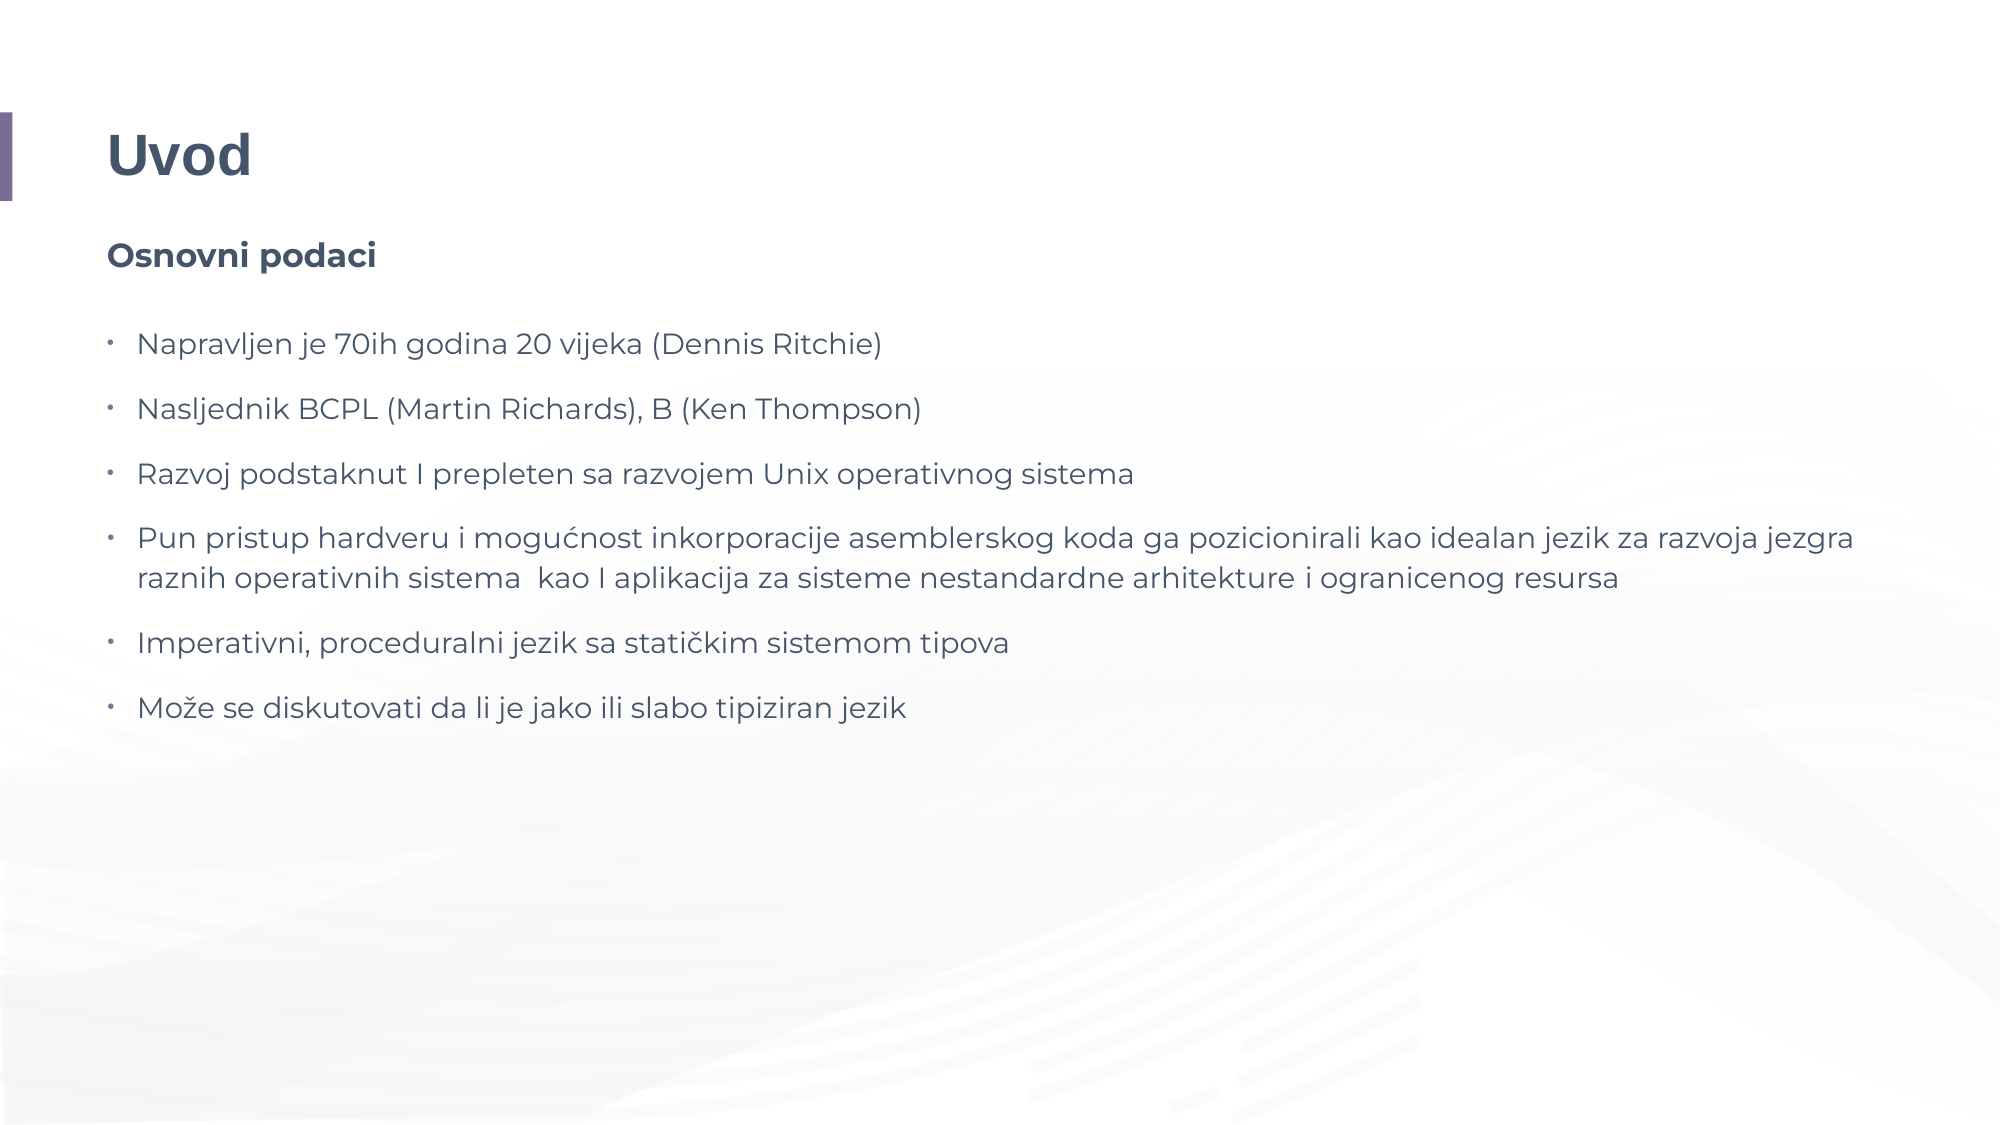

# Uvod
Osnovni podaci

Napravljen je 70ih godina 20 vijeka (Dennis Ritchie)
Nasljednik BCPL (Martin Richards), B (Ken Thompson)
Razvoj podstaknut I prepleten sa razvojem Unix operativnog sistema
Pun pristup hardveru i mogućnost inkorporacije asemblerskog koda ga pozicionirali kao idealan jezik za razvoja jezgra raznih operativnih sistema  kao I aplikacija za sisteme nestandardne arhitekture i ogranicenog resursa
Imperativni, proceduralni jezik sa statičkim sistemom tipova
Može se diskutovati da li je jako ili slabo tipiziran jezik